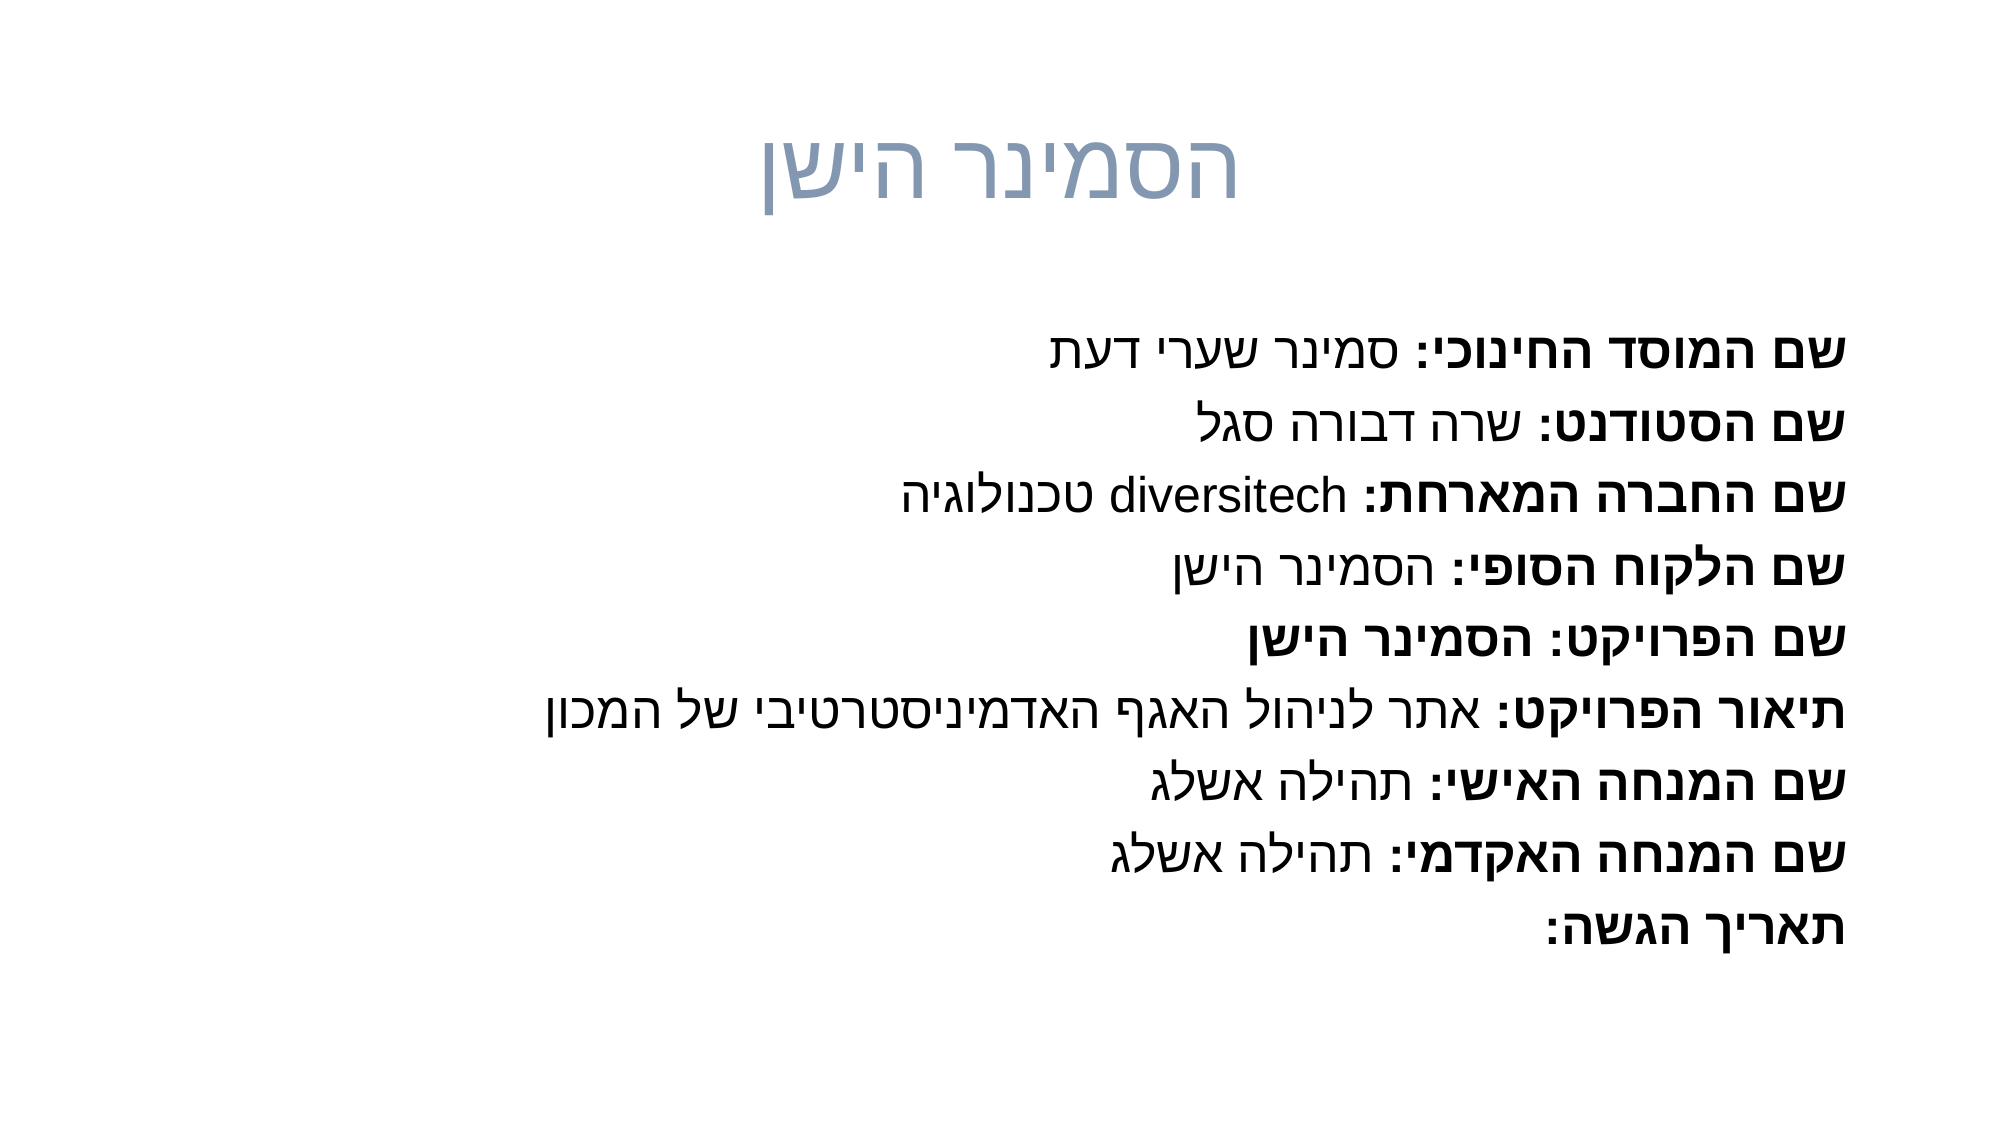

# הסמינר הישן
שם המוסד החינוכי: סמינר שערי דעת
שם הסטודנט: שרה דבורה סגל
שם החברה המארחת: diversitech טכנולוגיה
שם הלקוח הסופי: הסמינר הישן
שם הפרויקט: הסמינר הישן
תיאור הפרויקט: אתר לניהול האגף האדמיניסטרטיבי של המכון
שם המנחה האישי: תהילה אשלג
שם המנחה האקדמי: תהילה אשלג
תאריך הגשה: